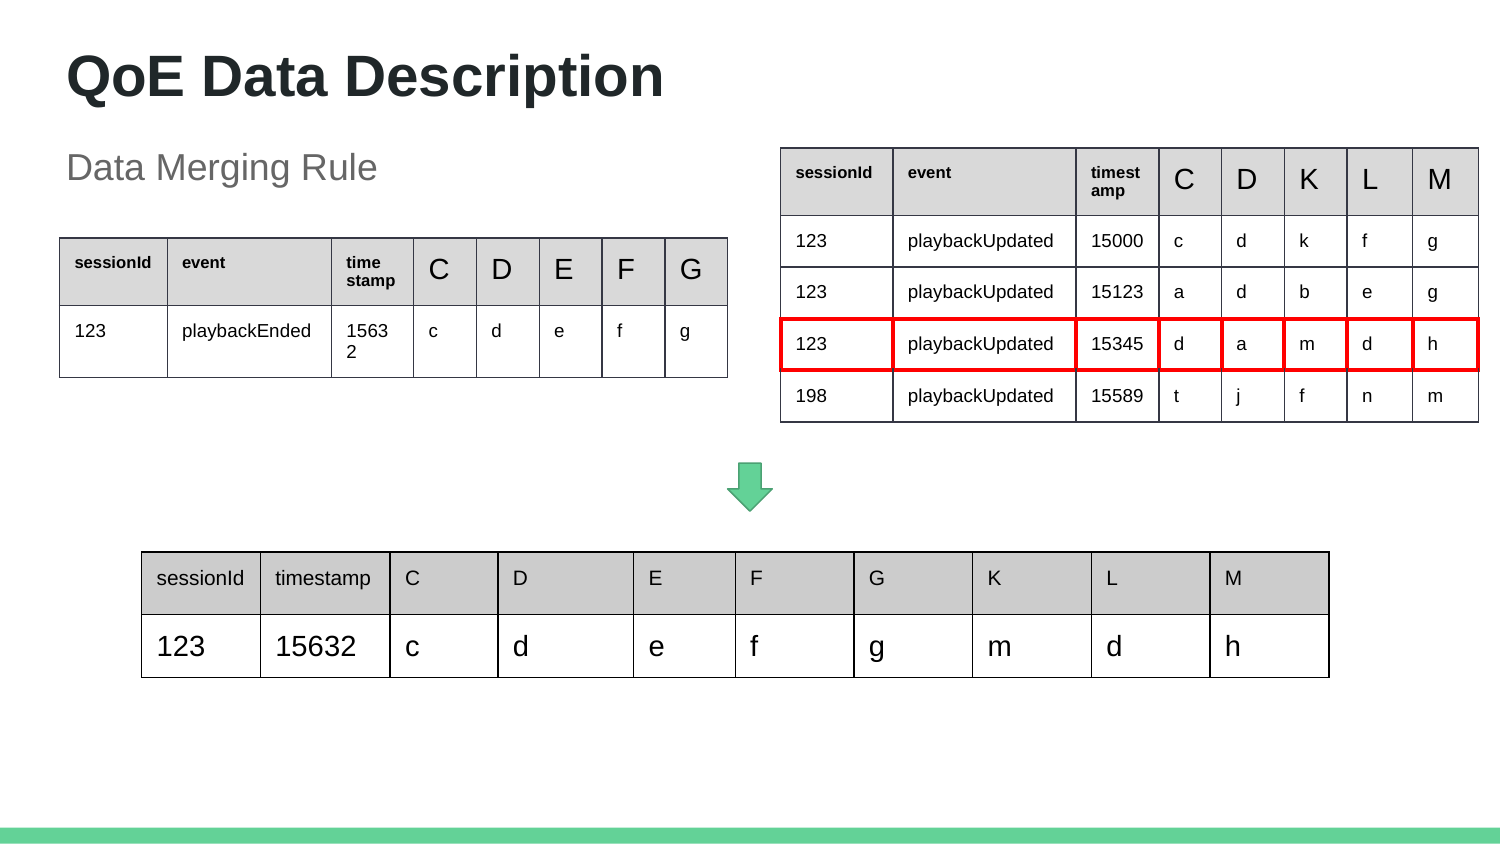

# QoE Data Description
Data Merging Rule
| sessionId | event | timestamp | C | D | K | L | M |
| --- | --- | --- | --- | --- | --- | --- | --- |
| 123 | playbackUpdated | 15000 | c | d | k | f | g |
| 123 | playbackUpdated | 15123 | a | d | b | e | g |
| 123 | playbackUpdated | 15345 | d | a | m | d | h |
| 198 | playbackUpdated | 15589 | t | j | f | n | m |
| sessionId | event | time stamp | C | D | E | F | G |
| --- | --- | --- | --- | --- | --- | --- | --- |
| 123 | playbackEnded | 15632 | c | d | e | f | g |

| sessionId | timestamp | C | D | E | F | G | K | L | M |
| --- | --- | --- | --- | --- | --- | --- | --- | --- | --- |
| 123 | 15632 | c | d | e | f | g | m | d | h |